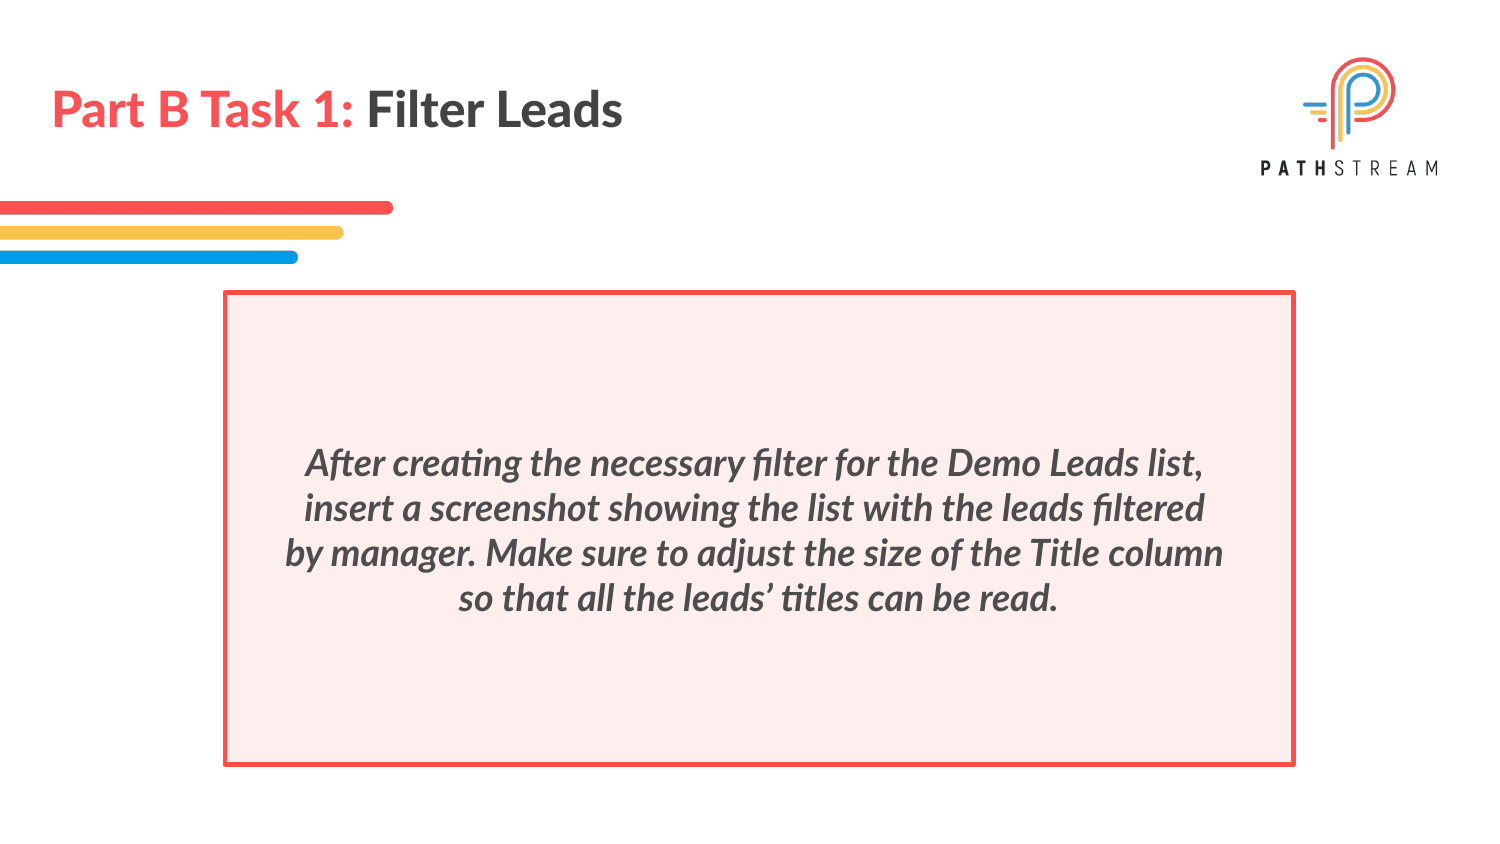

# Part B Task 1: Filter Leads
After creating the necessary filter for the Demo Leads list,
insert a screenshot showing the list with the leads filtered
by manager. Make sure to adjust the size of the Title column
so that all the leads’ titles can be read.